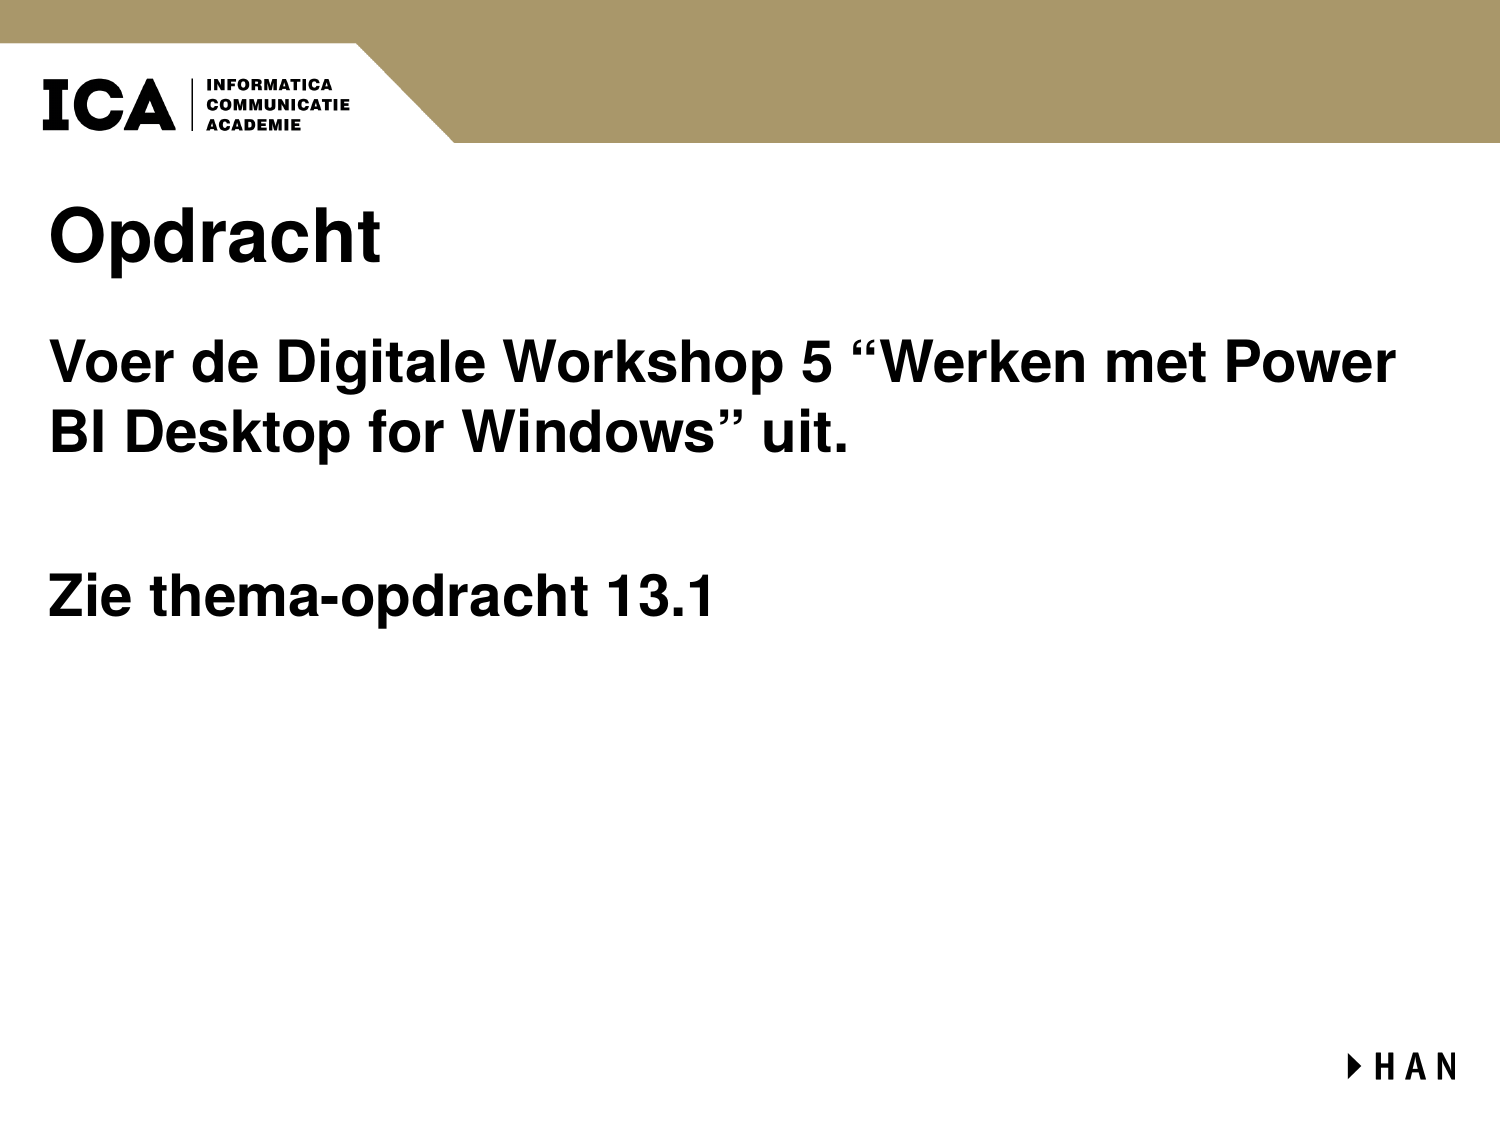

# Opdracht
Voer de Digitale Workshop 5 “Werken met Power BI Desktop for Windows” uit.

Zie thema-opdracht 13.1